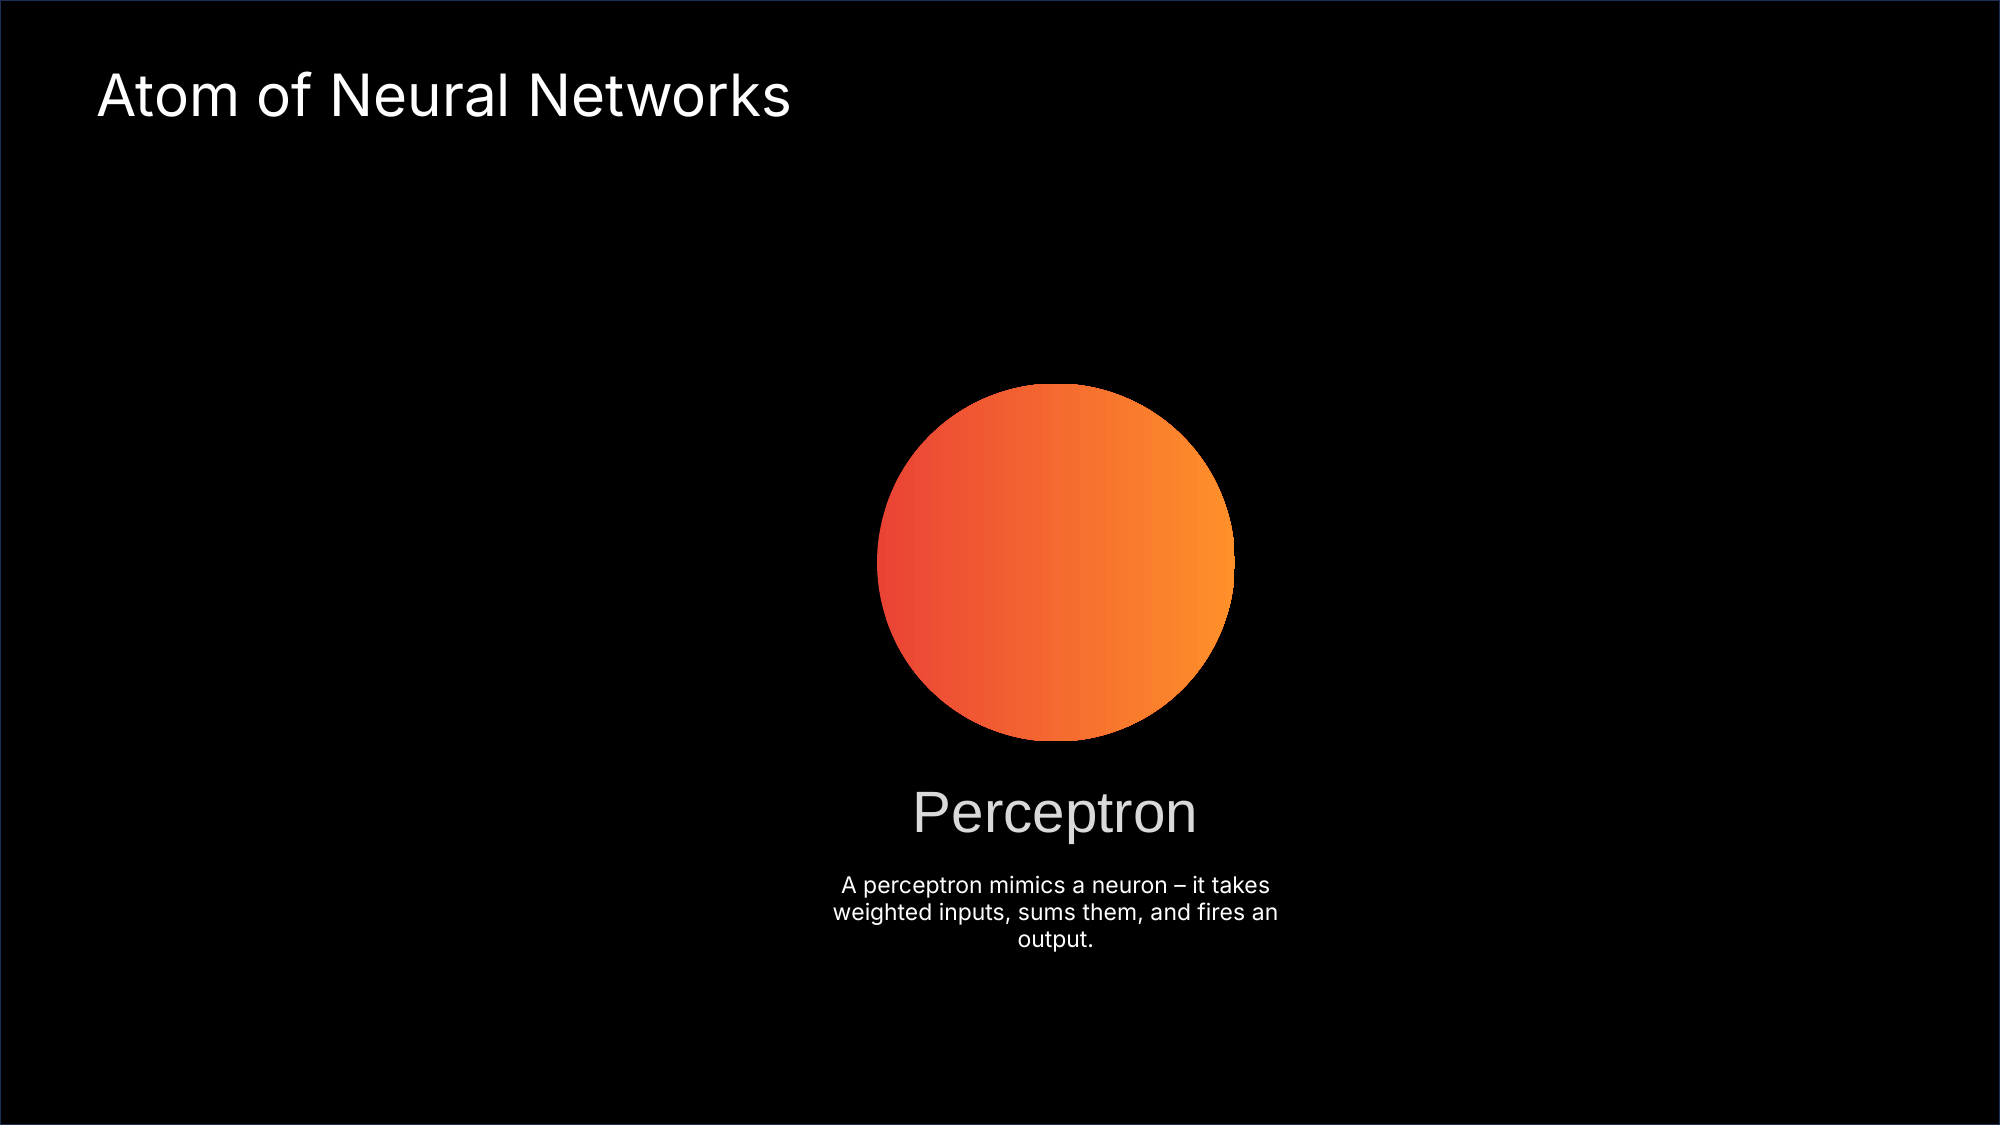

Atom of Neural Networks

Perceptron
A perceptron mimics a neuron – it takes weighted inputs, sums them, and fires an output.